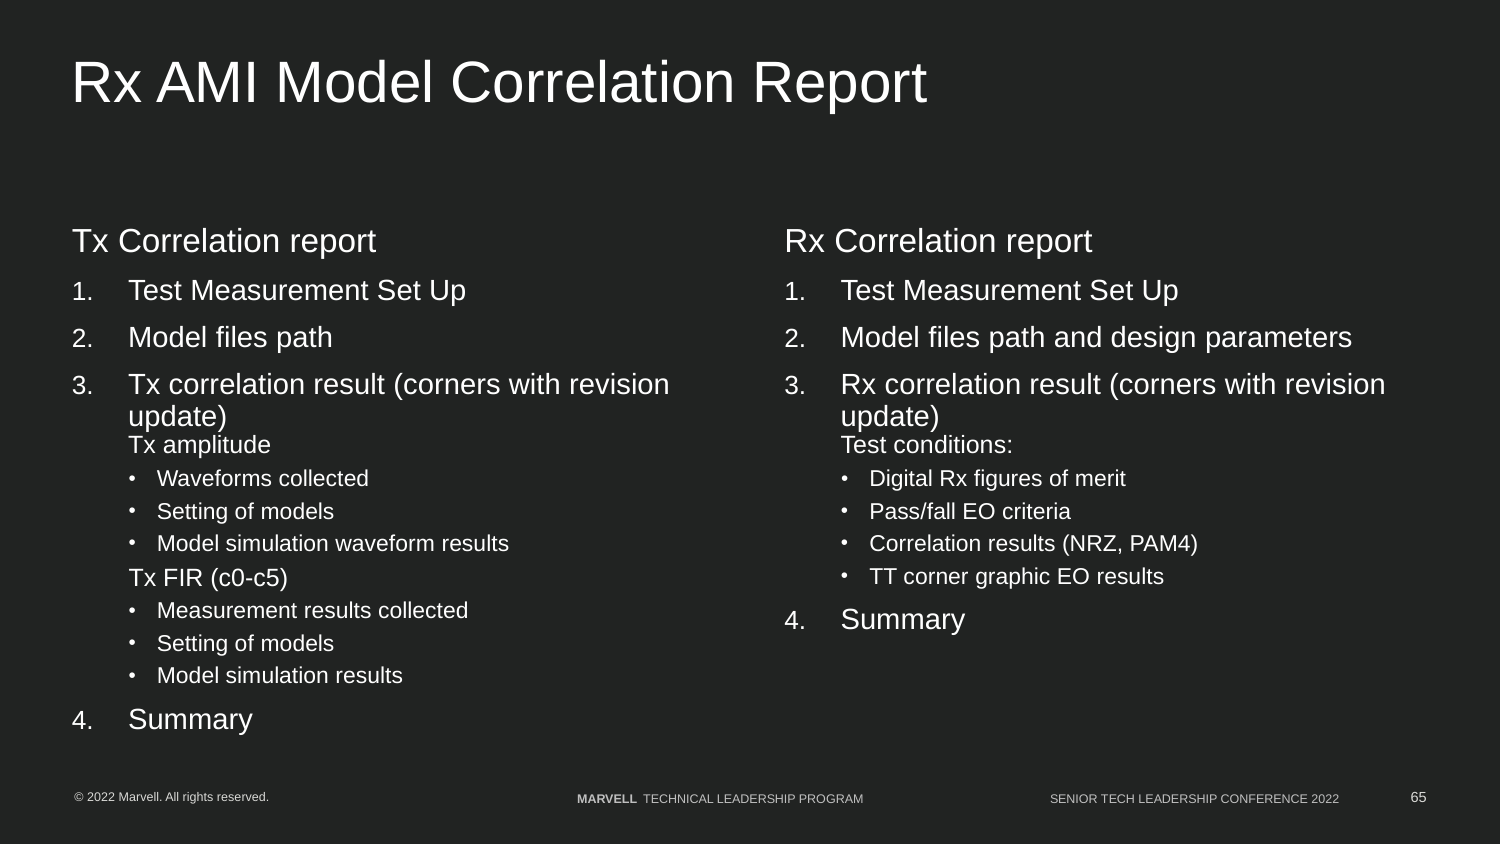

# Rx AMI Model Correlation Report
Tx Correlation report
Test Measurement Set Up
Model files path
Tx correlation result (corners with revision update)
Tx amplitude
Waveforms collected
Setting of models
Model simulation waveform results
Tx FIR (c0-c5)
Measurement results collected
Setting of models
Model simulation results
Summary
Rx Correlation report
Test Measurement Set Up
Model files path and design parameters
Rx correlation result (corners with revision update)
Test conditions:
Digital Rx figures of merit
Pass/fall EO criteria
Correlation results (NRZ, PAM4)
TT corner graphic EO results
Summary